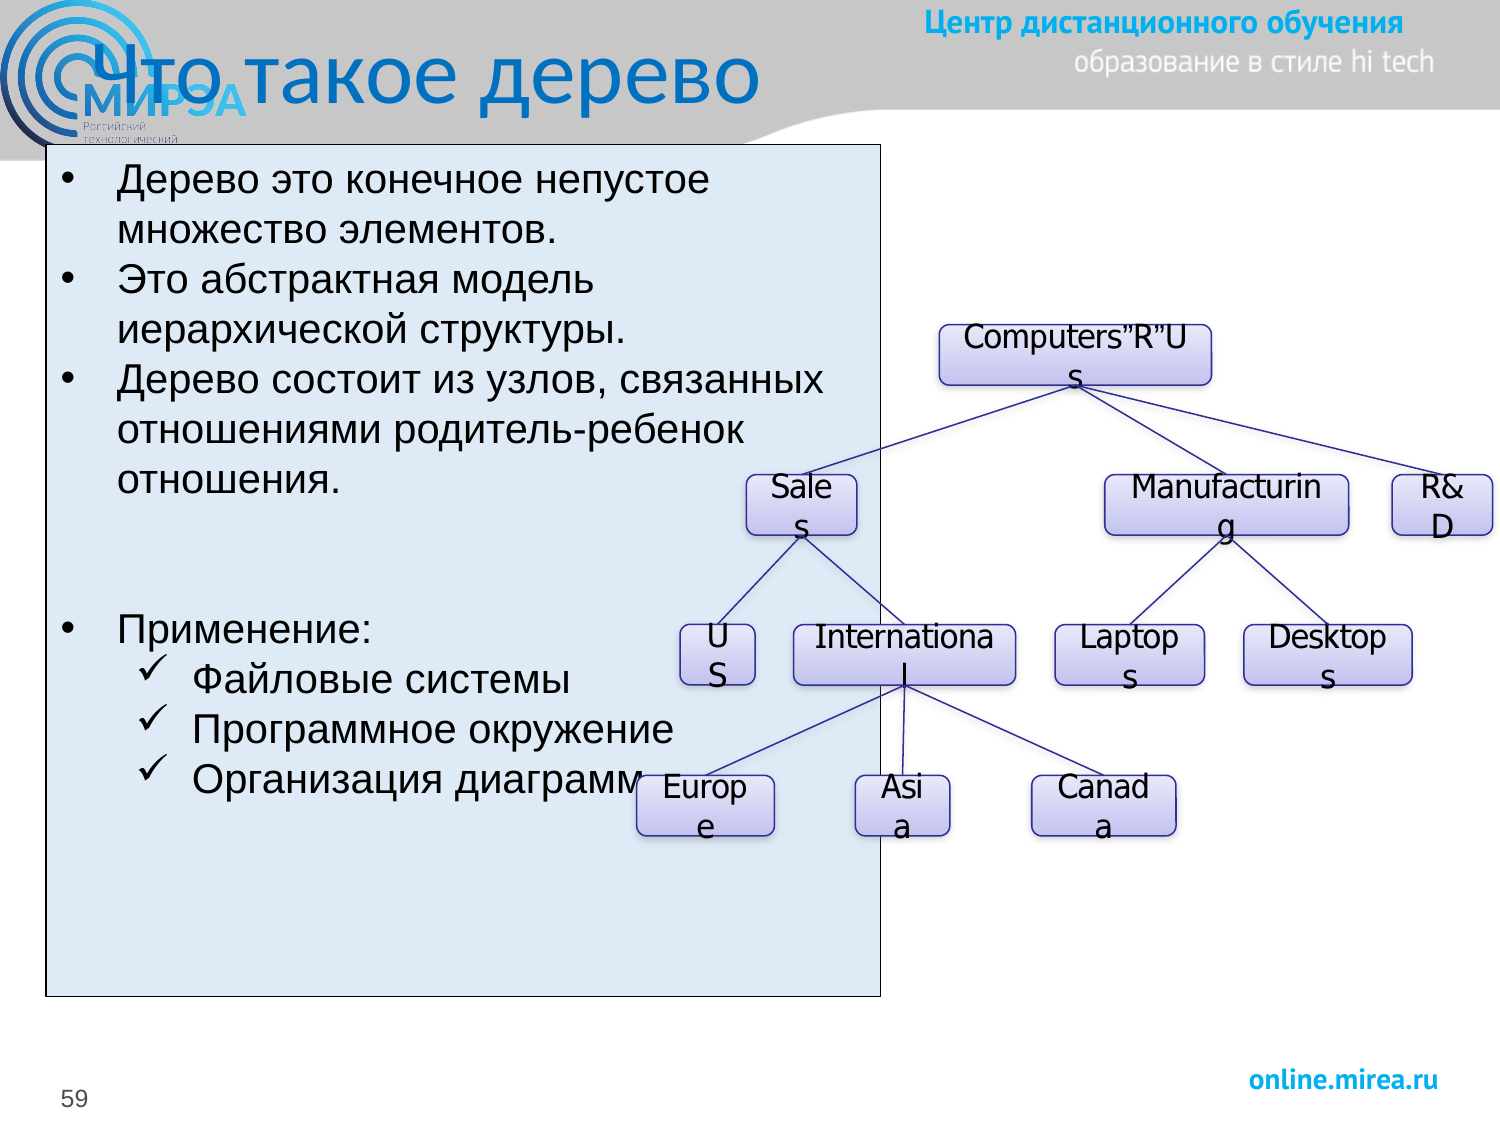

# Что такое дерево
Дерево это конечное непустое множество элементов.
Это абстрактная модель иерархической структуры.
Дерево состоит из узлов, связанных отношениями родитель-ребенок отношения.

Применение:
Файловые системы
Программное окружение
Организация диаграмм

Computers”R”Us
Sales
Manufacturing
R&D
US
International
Laptops
Desktops
Europe
Asia
Canada
59